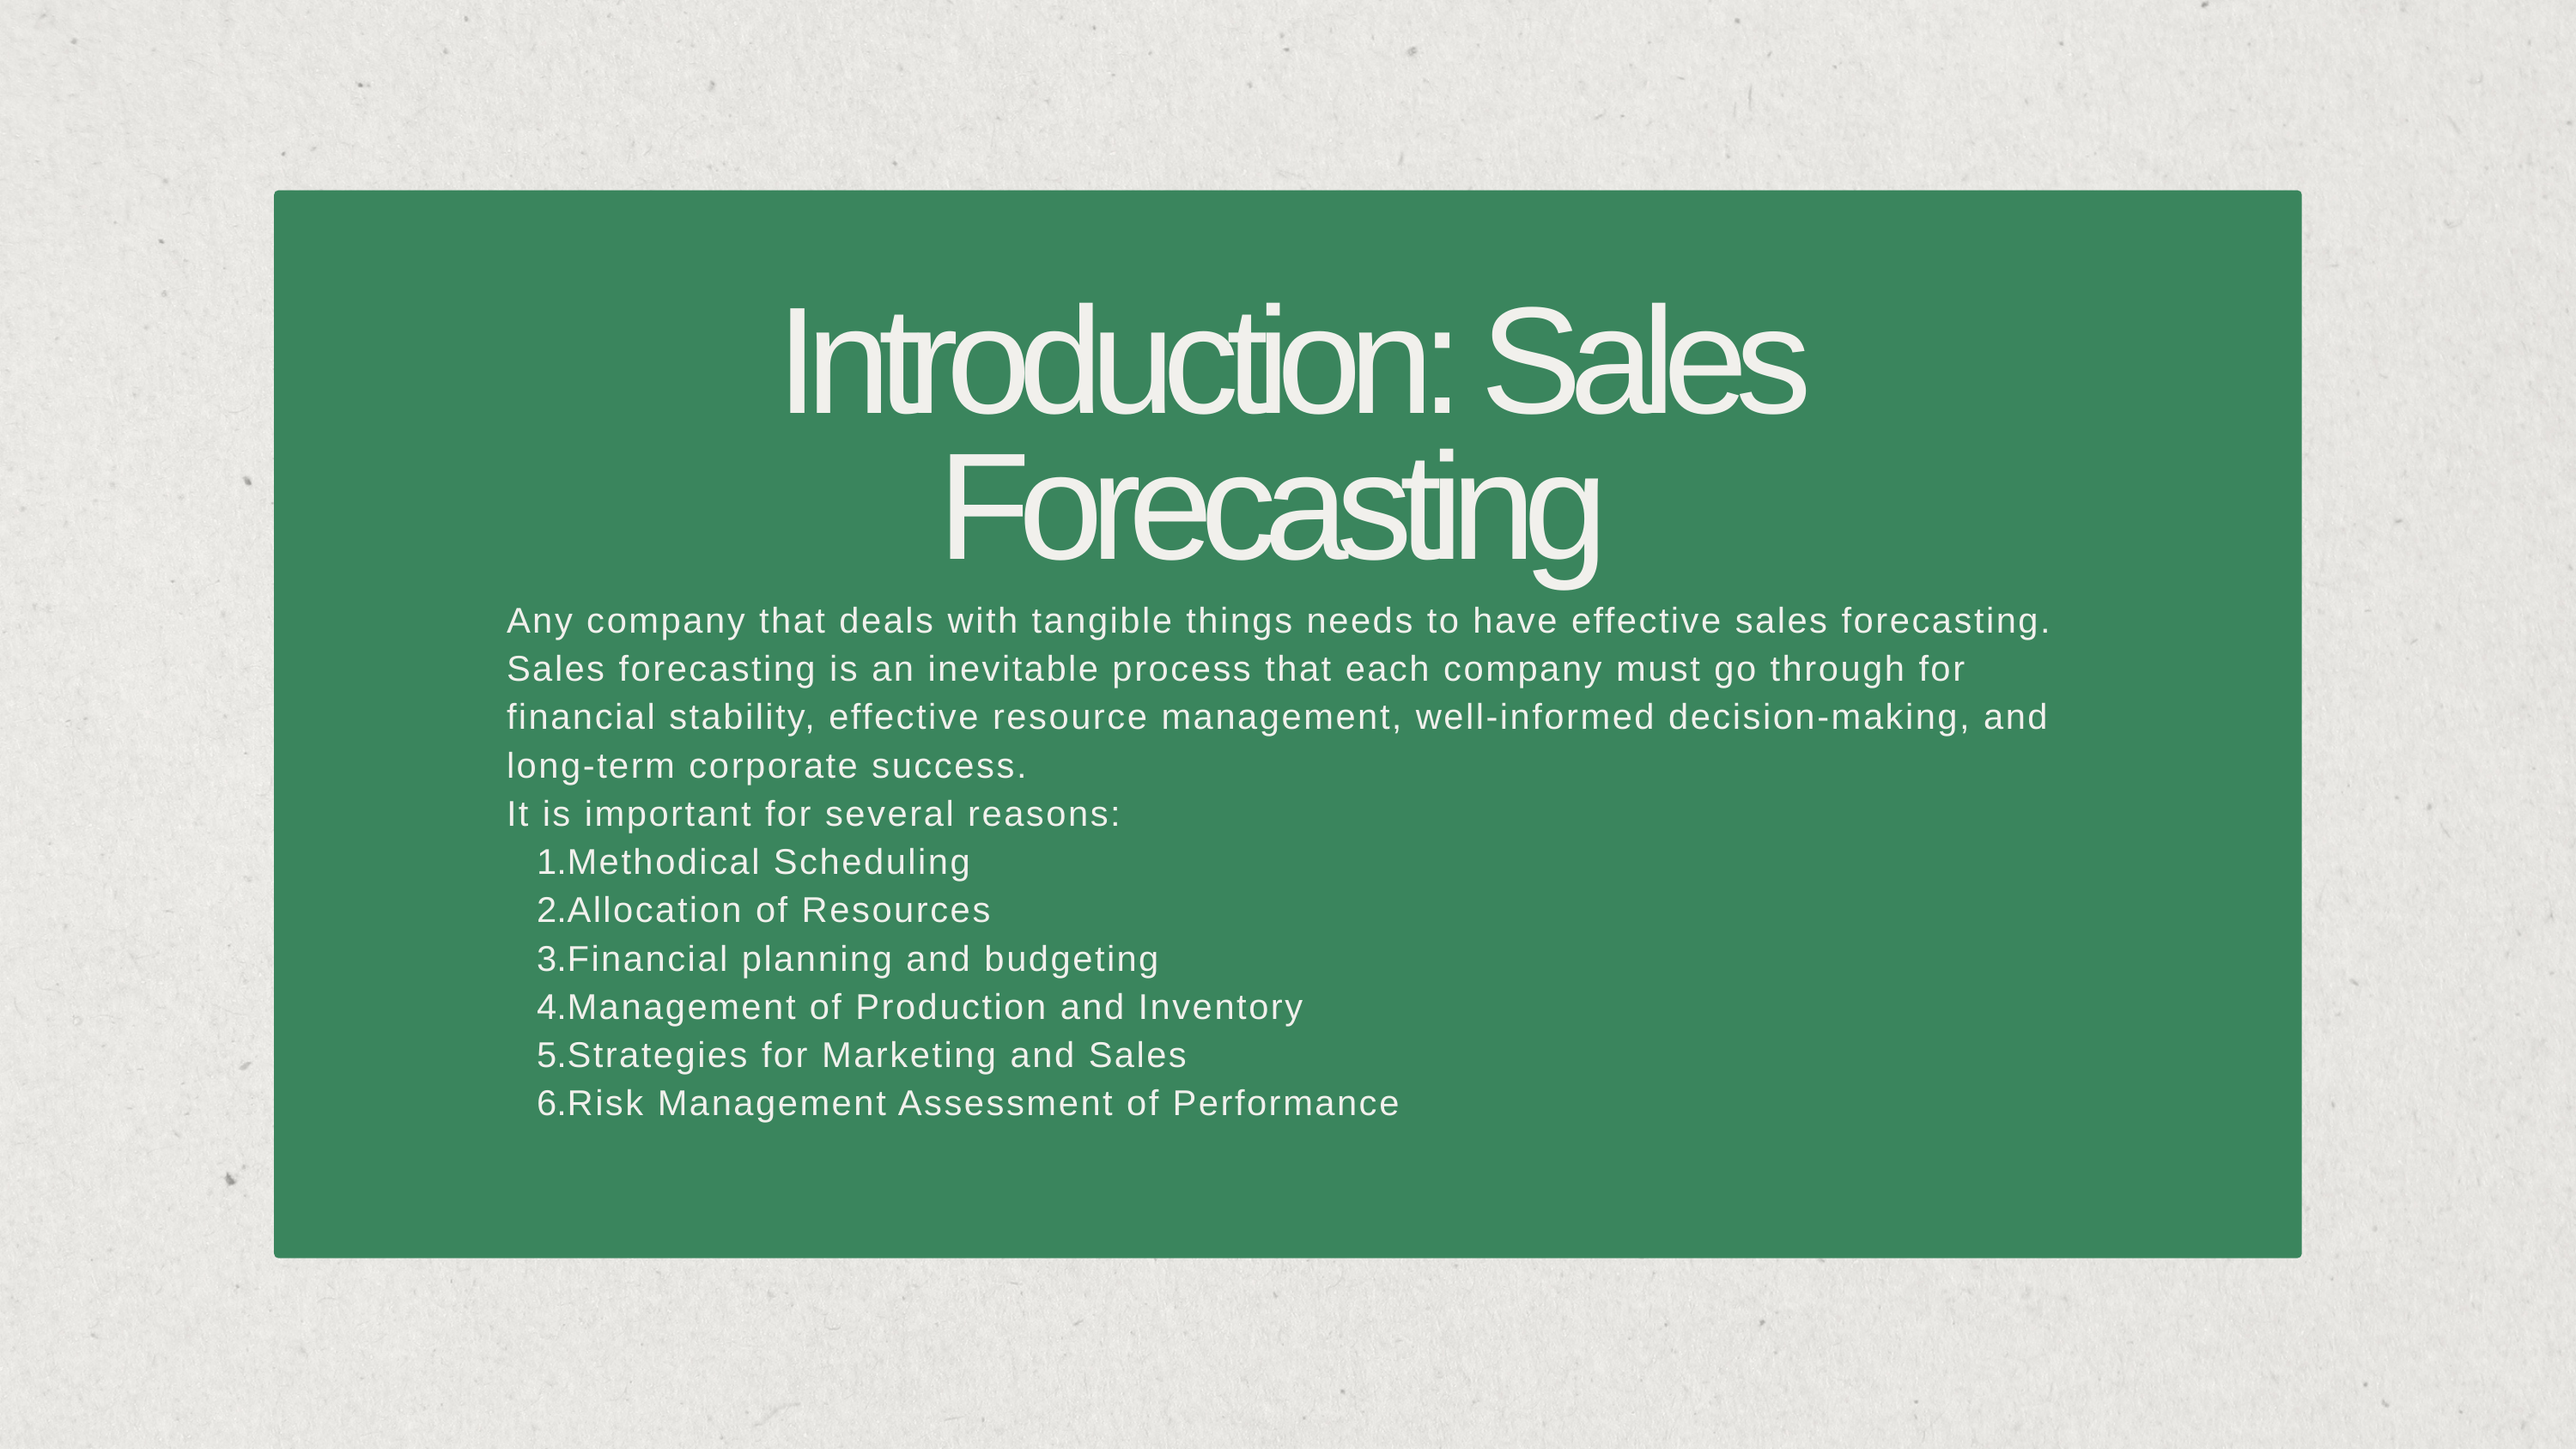

Introduction: Sales Forecasting
Any company that deals with tangible things needs to have effective sales forecasting. Sales forecasting is an inevitable process that each company must go through for financial stability, effective resource management, well-informed decision-making, and long-term corporate success.
It is important for several reasons:
Methodical Scheduling
Allocation of Resources
Financial planning and budgeting
Management of Production and Inventory
Strategies for Marketing and Sales
Risk Management Assessment of Performance